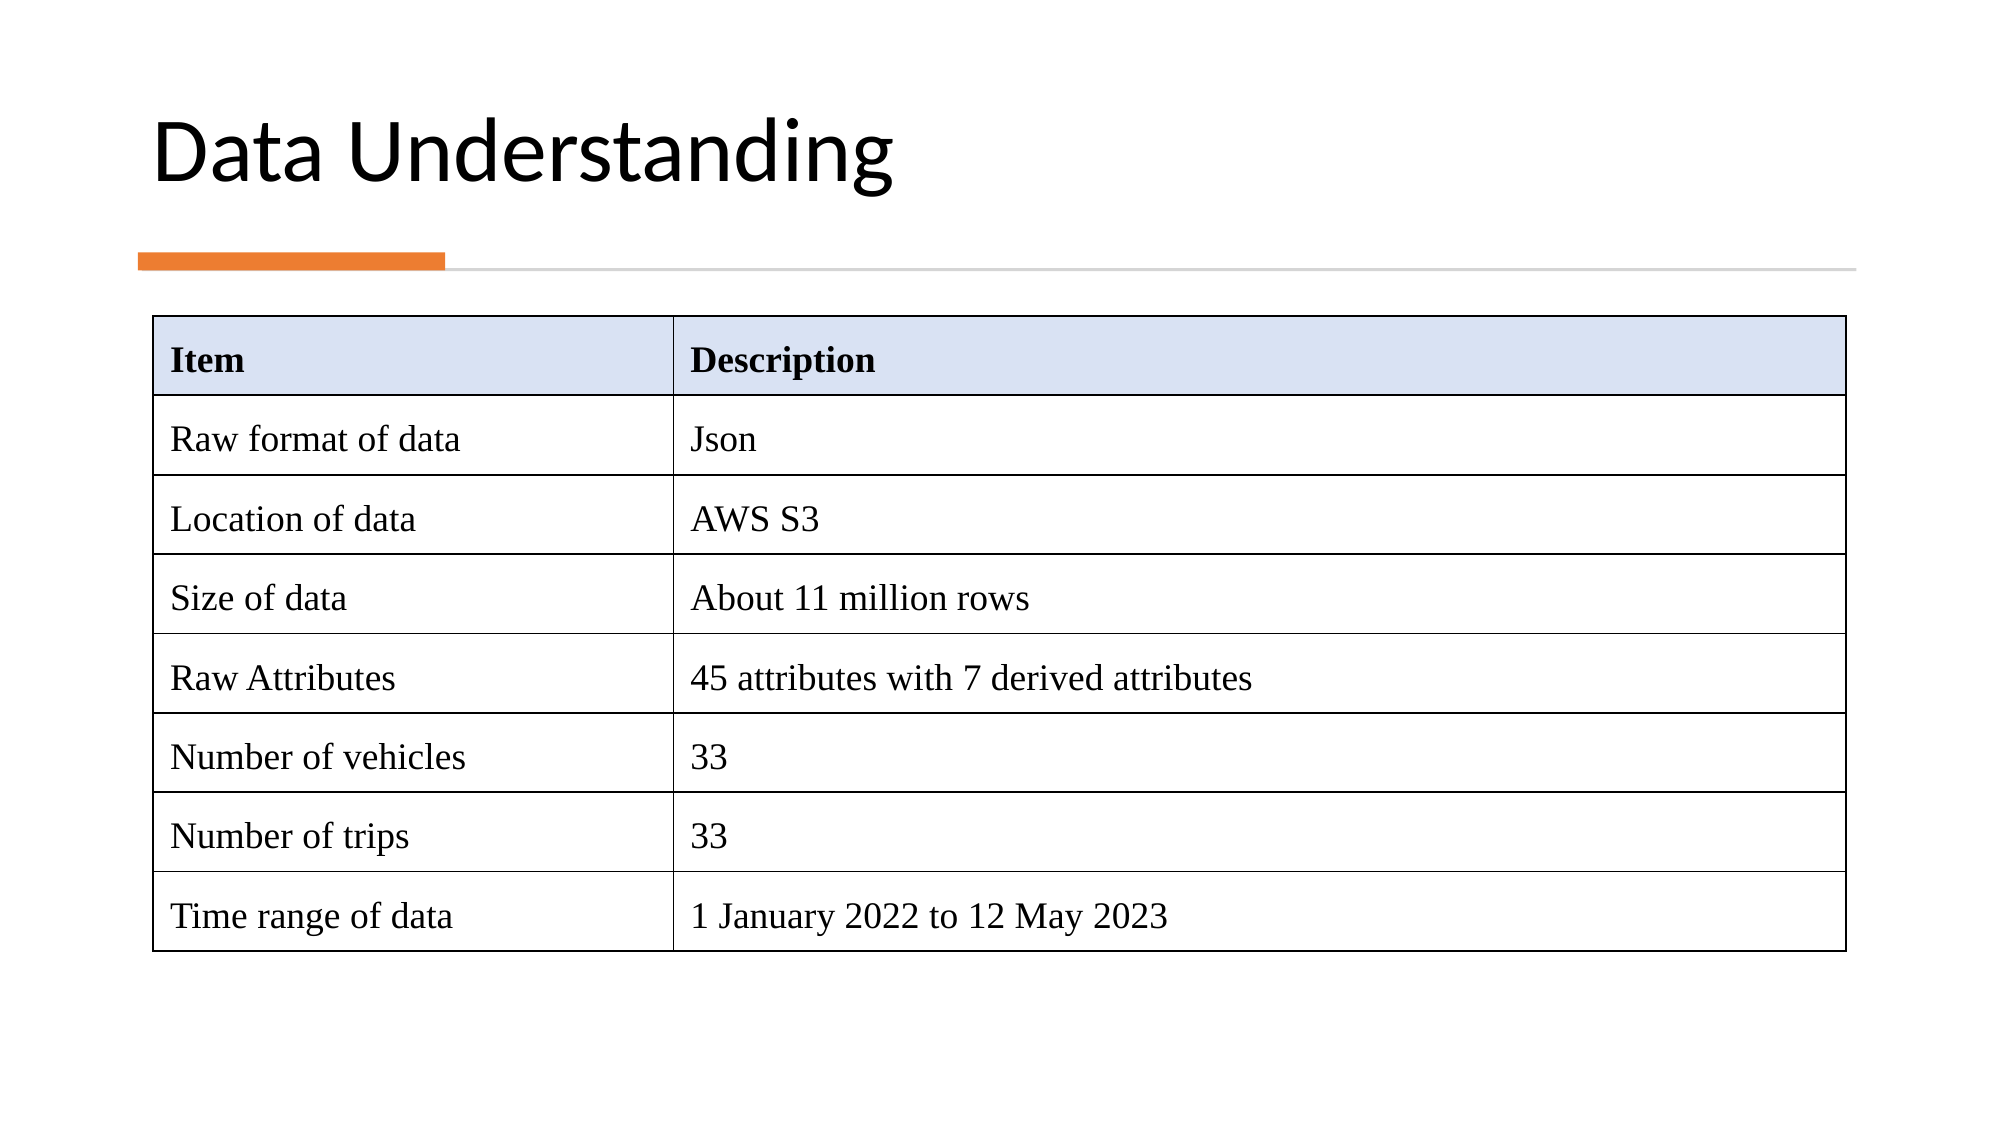

# Data Understanding

| Item | Description |
| --- | --- |
| Raw format of data | Json |
| Location of data | AWS S3 |
| Size of data | About 11 million rows |
| Raw Attributes | 45 attributes with 7 derived attributes |
| Number of vehicles | 33 |
| Number of trips | 33 |
| Time range of data | 1 January 2022 to 12 May 2023 |